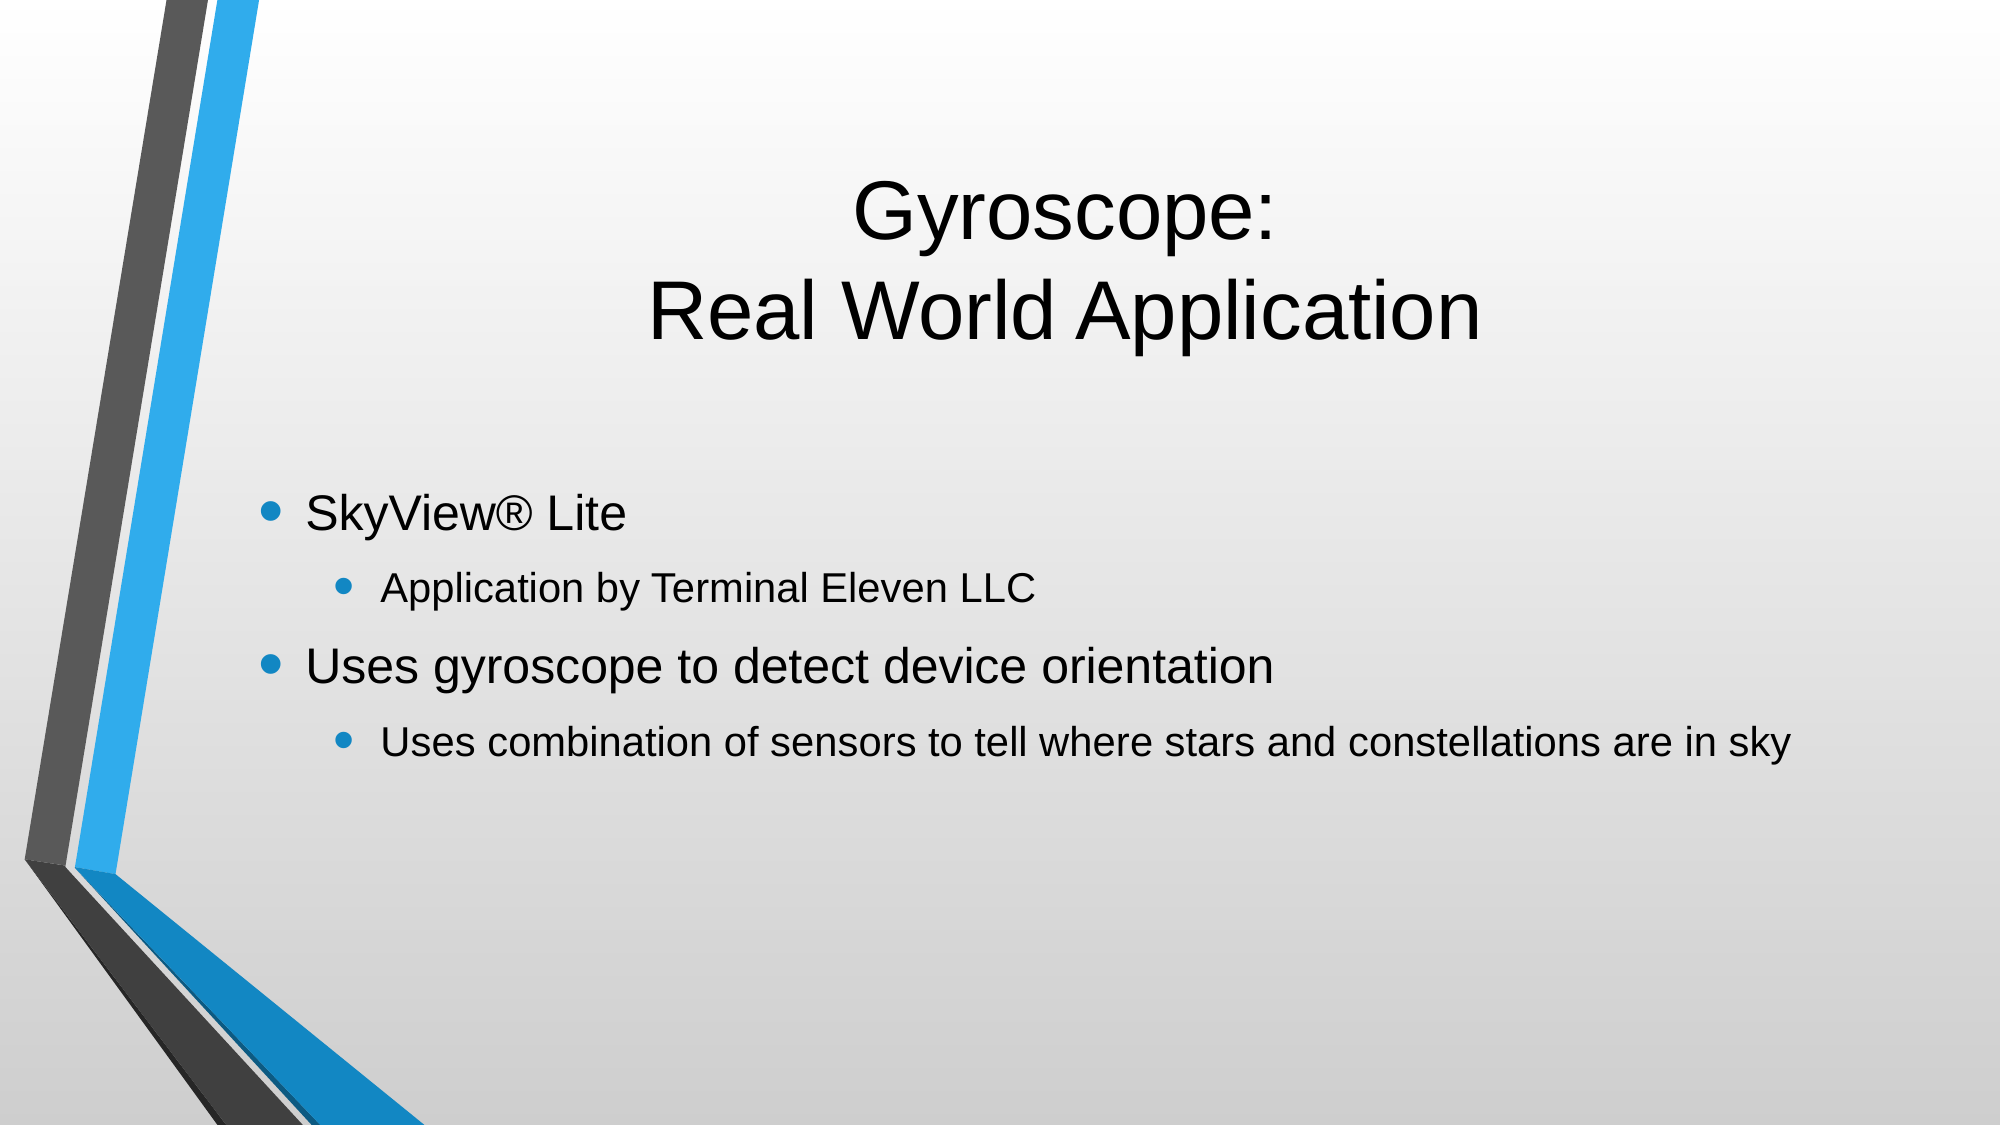

# Gyroscope: Real World Application
SkyView® Lite
Application by Terminal Eleven LLC
Uses gyroscope to detect device orientation
Uses combination of sensors to tell where stars and constellations are in sky